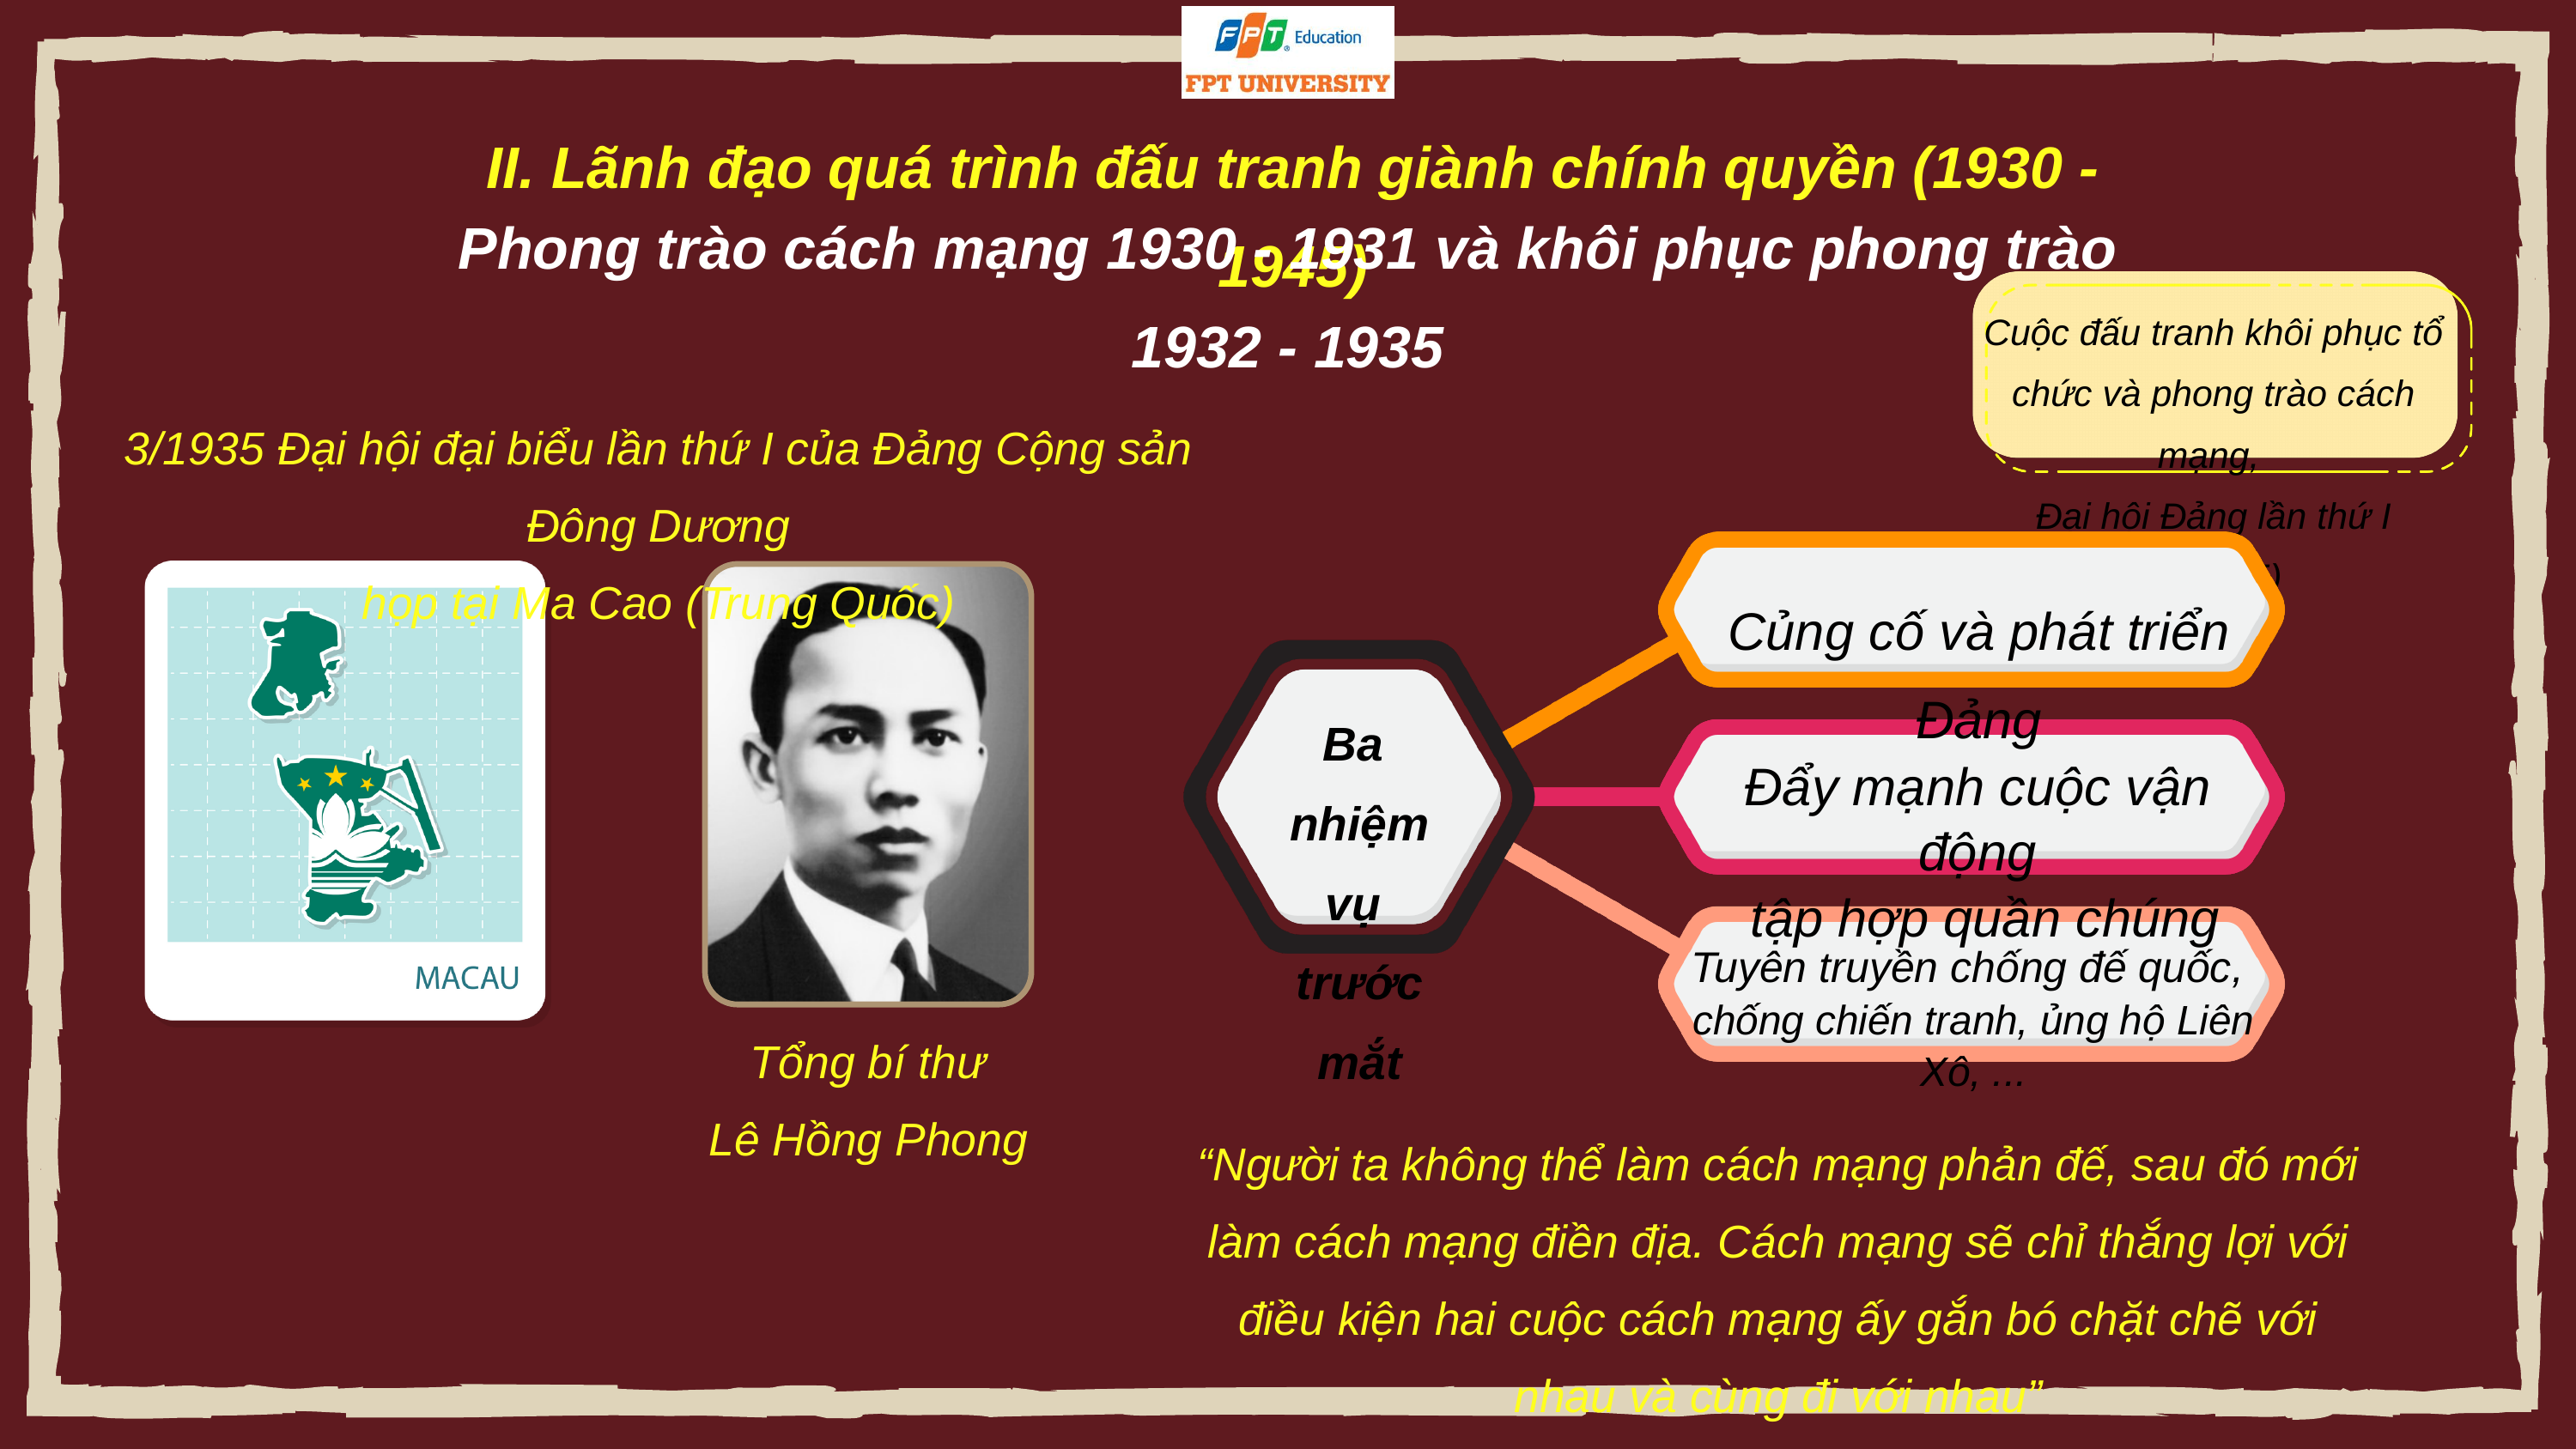

II. Lãnh đạo quá trình đấu tranh giành chính quyền (1930 - 1945)
Phong trào cách mạng 1930 - 1931 và khôi phục phong trào 1932 - 1935

Cuộc đấu tranh khôi phục tổ chức và phong trào cách mạng,
Đại hội Đảng lần thứ I (3/1935)
3/1935 Đại hội đại biểu lần thứ I của Đảng Cộng sản Đông Dương
họp tại Ma Cao (Trung Quốc)

Củng cố và phát triển Đảng
Ba
nhiệm vụ
trước mắt
Đẩy mạnh cuộc vận động
 tập hợp quần chúng
Tuyên truyền chống đế quốc,
chống chiến tranh, ủng hộ Liên Xô, ...
Tổng bí thư
Lê Hồng Phong
“Người ta không thể làm cách mạng phản đế, sau đó mới làm cách mạng điền địa. Cách mạng sẽ chỉ thắng lợi với điều kiện hai cuộc cách mạng ấy gắn bó chặt chẽ với nhau và cùng đi với nhau”